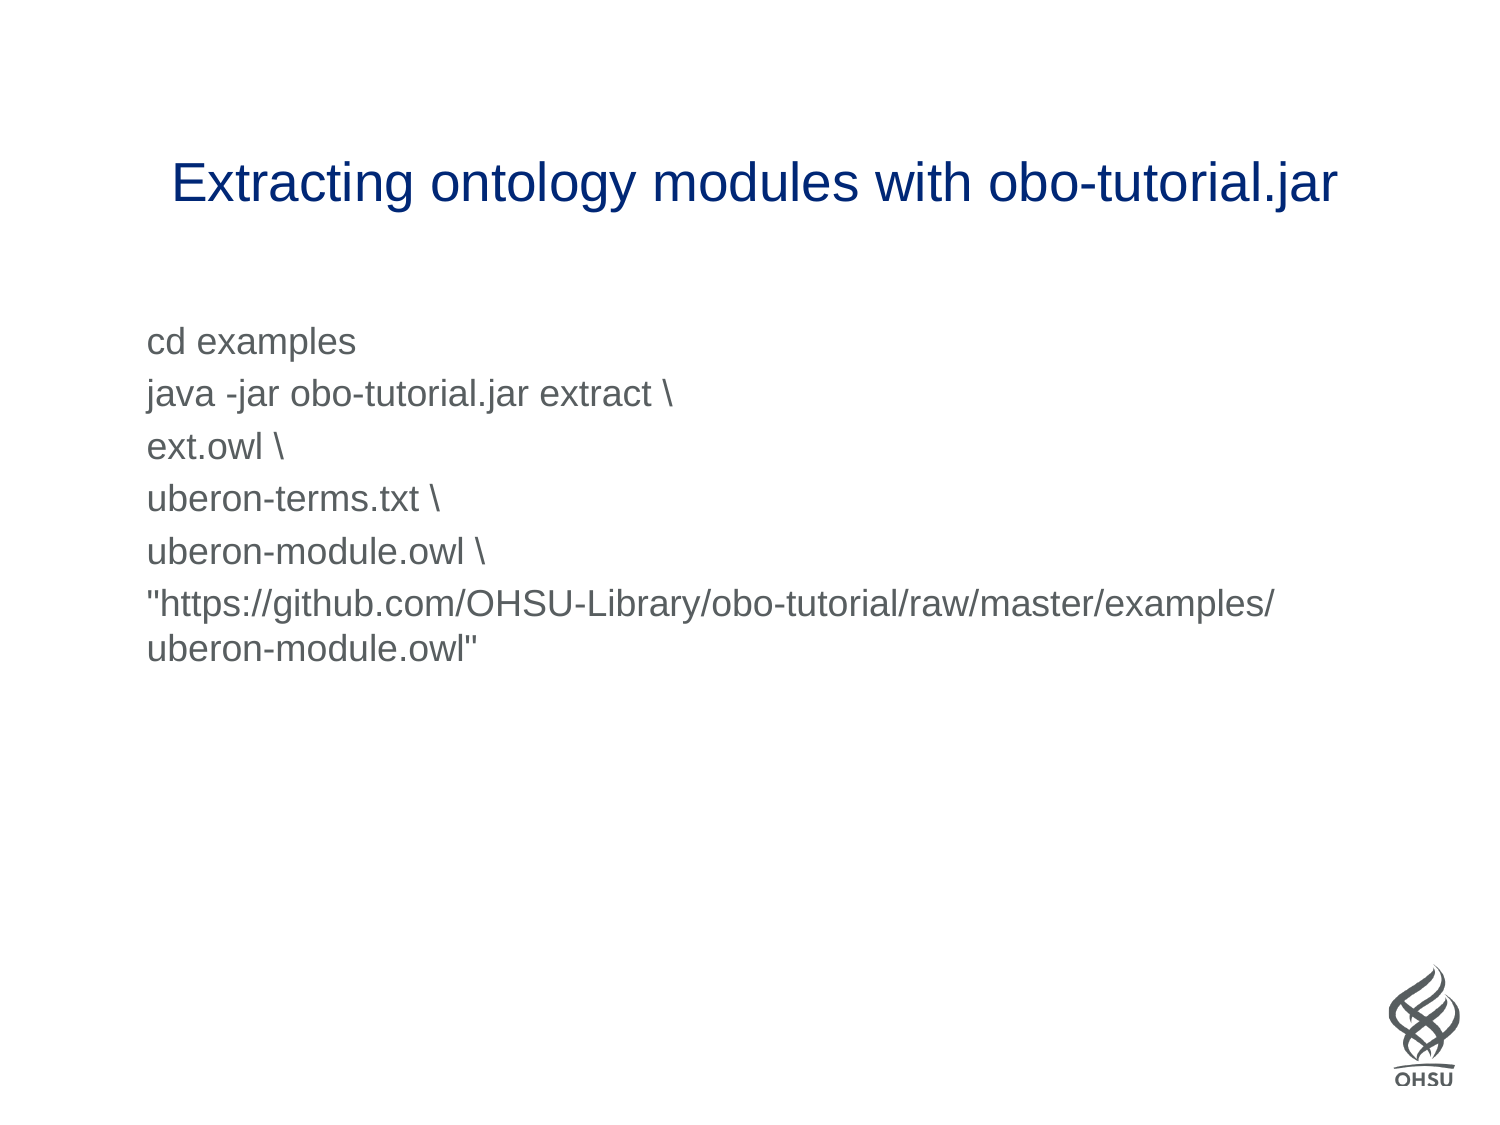

# Extracting ontology modules with obo-tutorial.jar
cd examples
java -jar obo-tutorial.jar extract \
ext.owl \
uberon-terms.txt \
uberon-module.owl \
"https://github.com/OHSU-Library/obo-tutorial/raw/master/examples/uberon-module.owl"